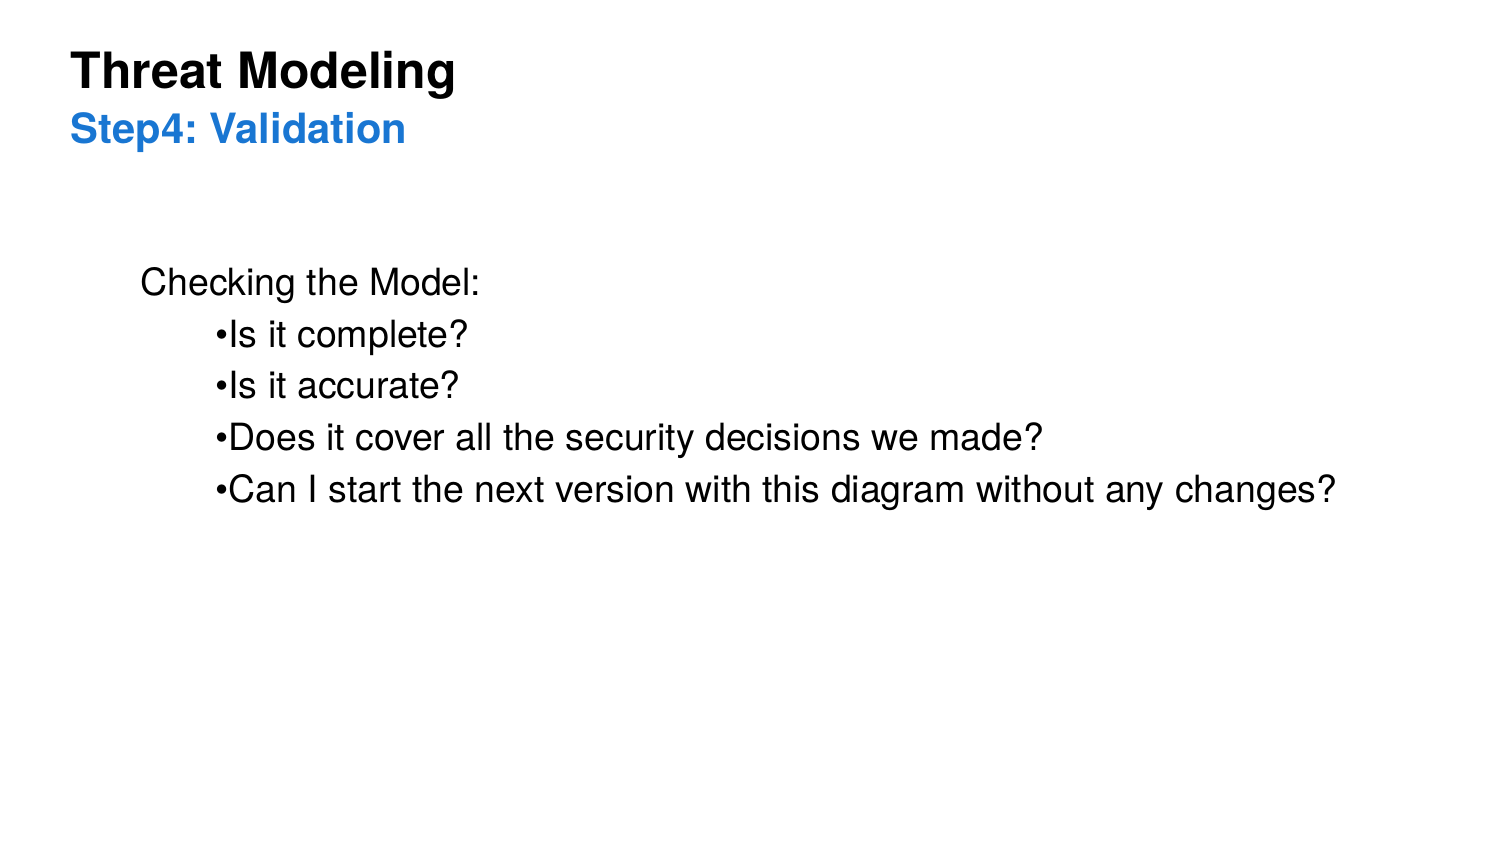

Threat Modeling
Step4: Validation
Checking the Model:
•Is it complete?
•Is it accurate?
•Does it cover all the security decisions we made?
•Can I start the next version with this diagram without any changes?